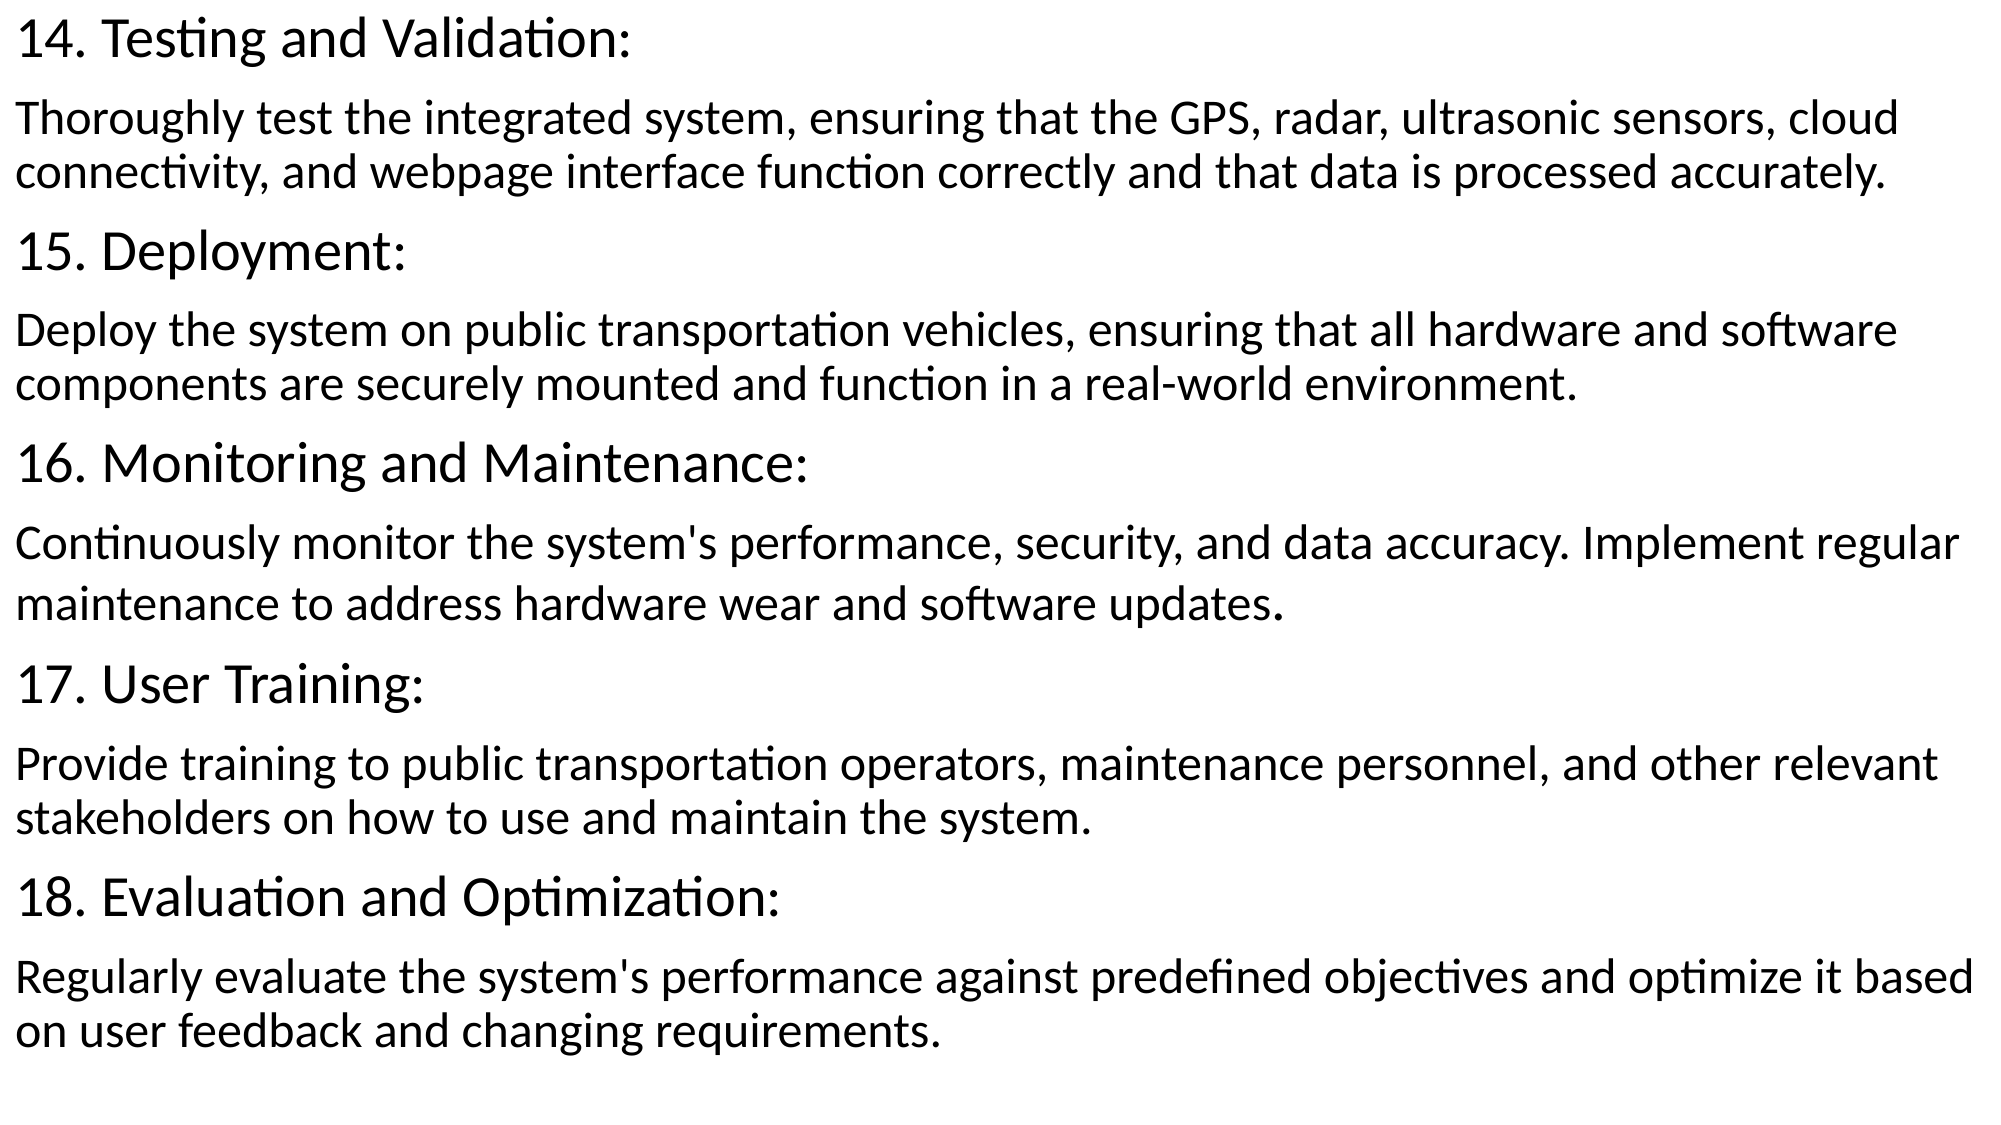

14. Testing and Validation:
Thoroughly test the integrated system, ensuring that the GPS, radar, ultrasonic sensors, cloud connectivity, and webpage interface function correctly and that data is processed accurately.
15. Deployment:
Deploy the system on public transportation vehicles, ensuring that all hardware and software components are securely mounted and function in a real-world environment.
16. Monitoring and Maintenance:
Continuously monitor the system's performance, security, and data accuracy. Implement regular maintenance to address hardware wear and software updates.
17. User Training:
Provide training to public transportation operators, maintenance personnel, and other relevant stakeholders on how to use and maintain the system.
18. Evaluation and Optimization:
Regularly evaluate the system's performance against predefined objectives and optimize it based on user feedback and changing requirements.